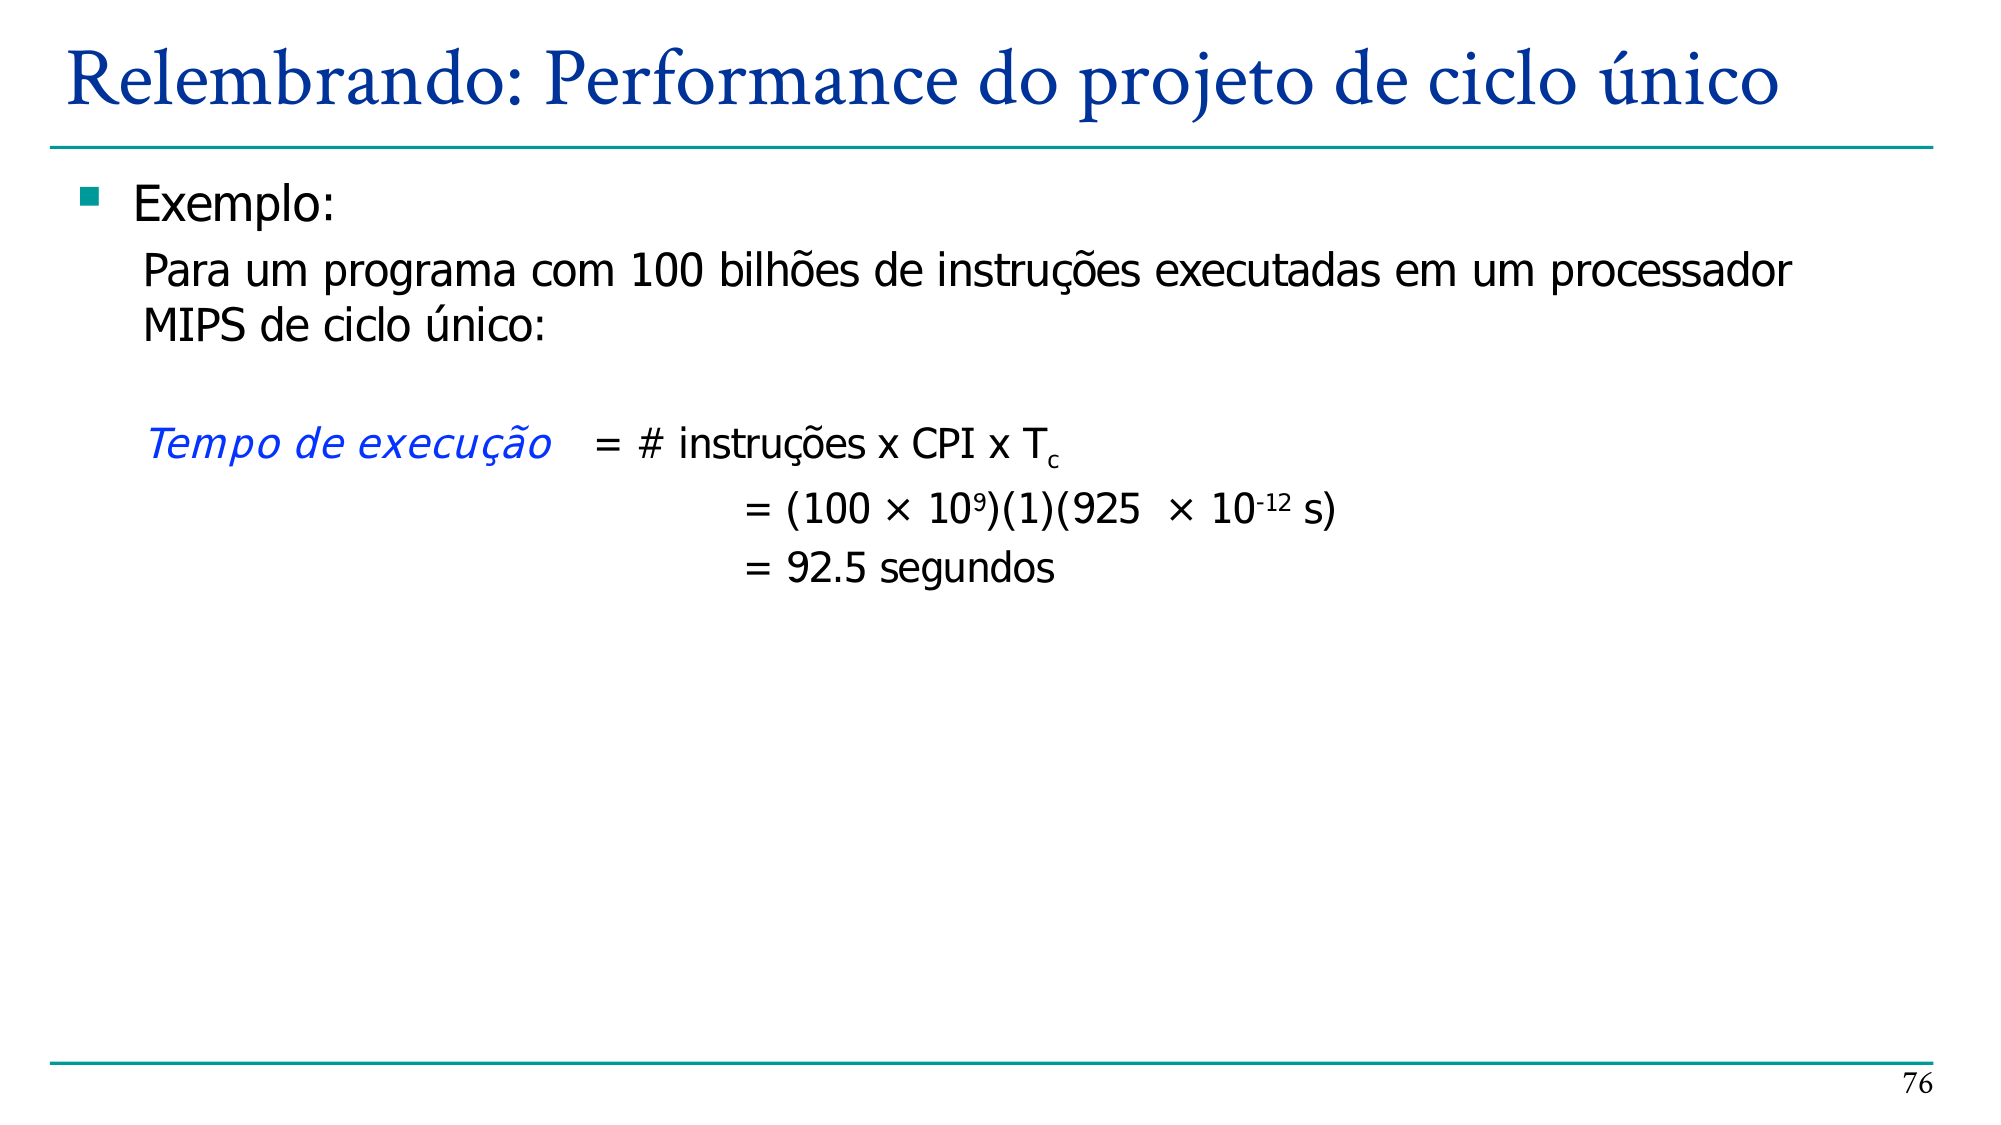

# Relembrando: Performance do projeto de ciclo único
Exemplo:
Para um programa com 100 bilhões de instruções executadas em um processador MIPS de ciclo único:

Tempo de execução	= # instruções x CPI x Tc
		            	= (100 × 109)(1)(925  × 10-12 s)
		            	= 92.5 segundos

76